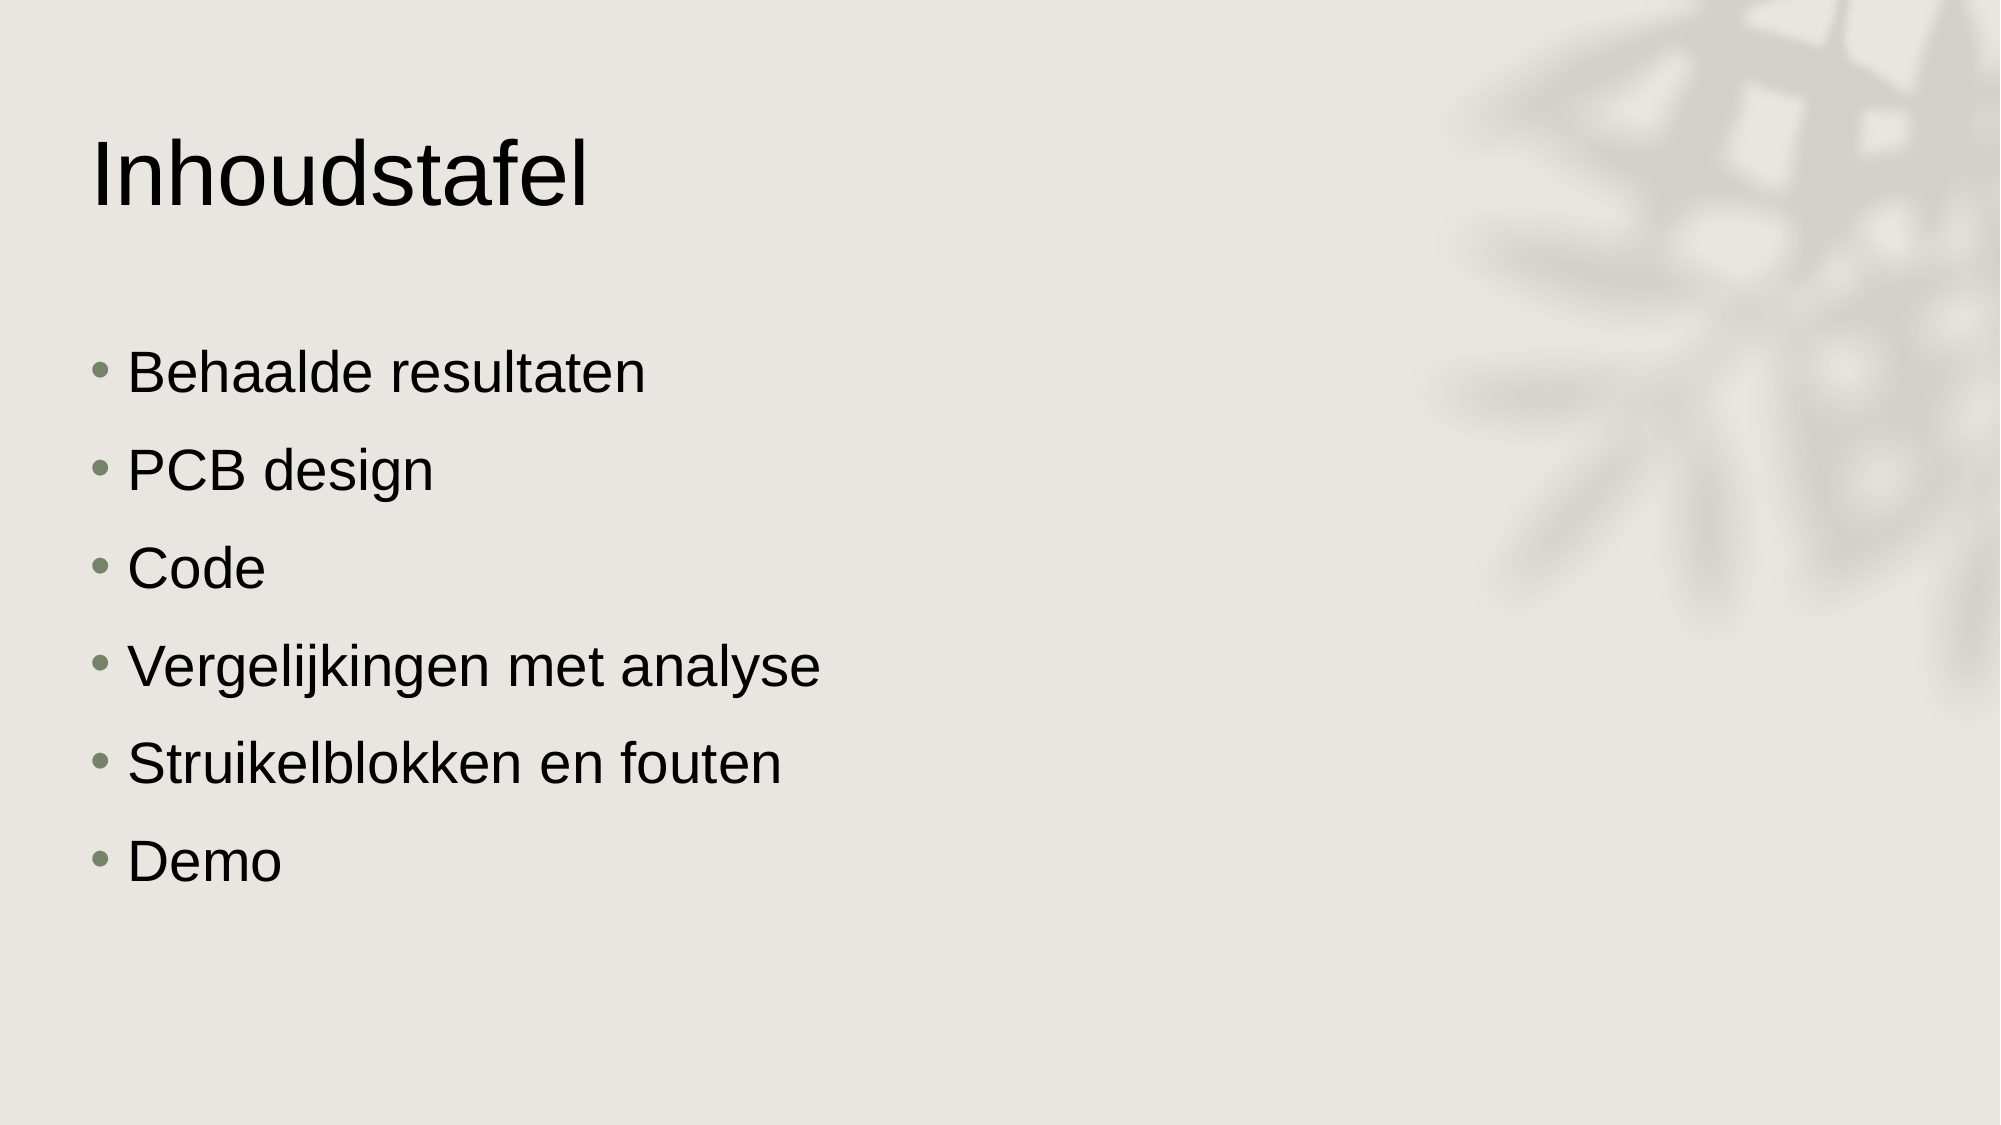

# Inhoudstafel
Behaalde resultaten
PCB design
Code
Vergelijkingen met analyse
Struikelblokken en fouten
Demo